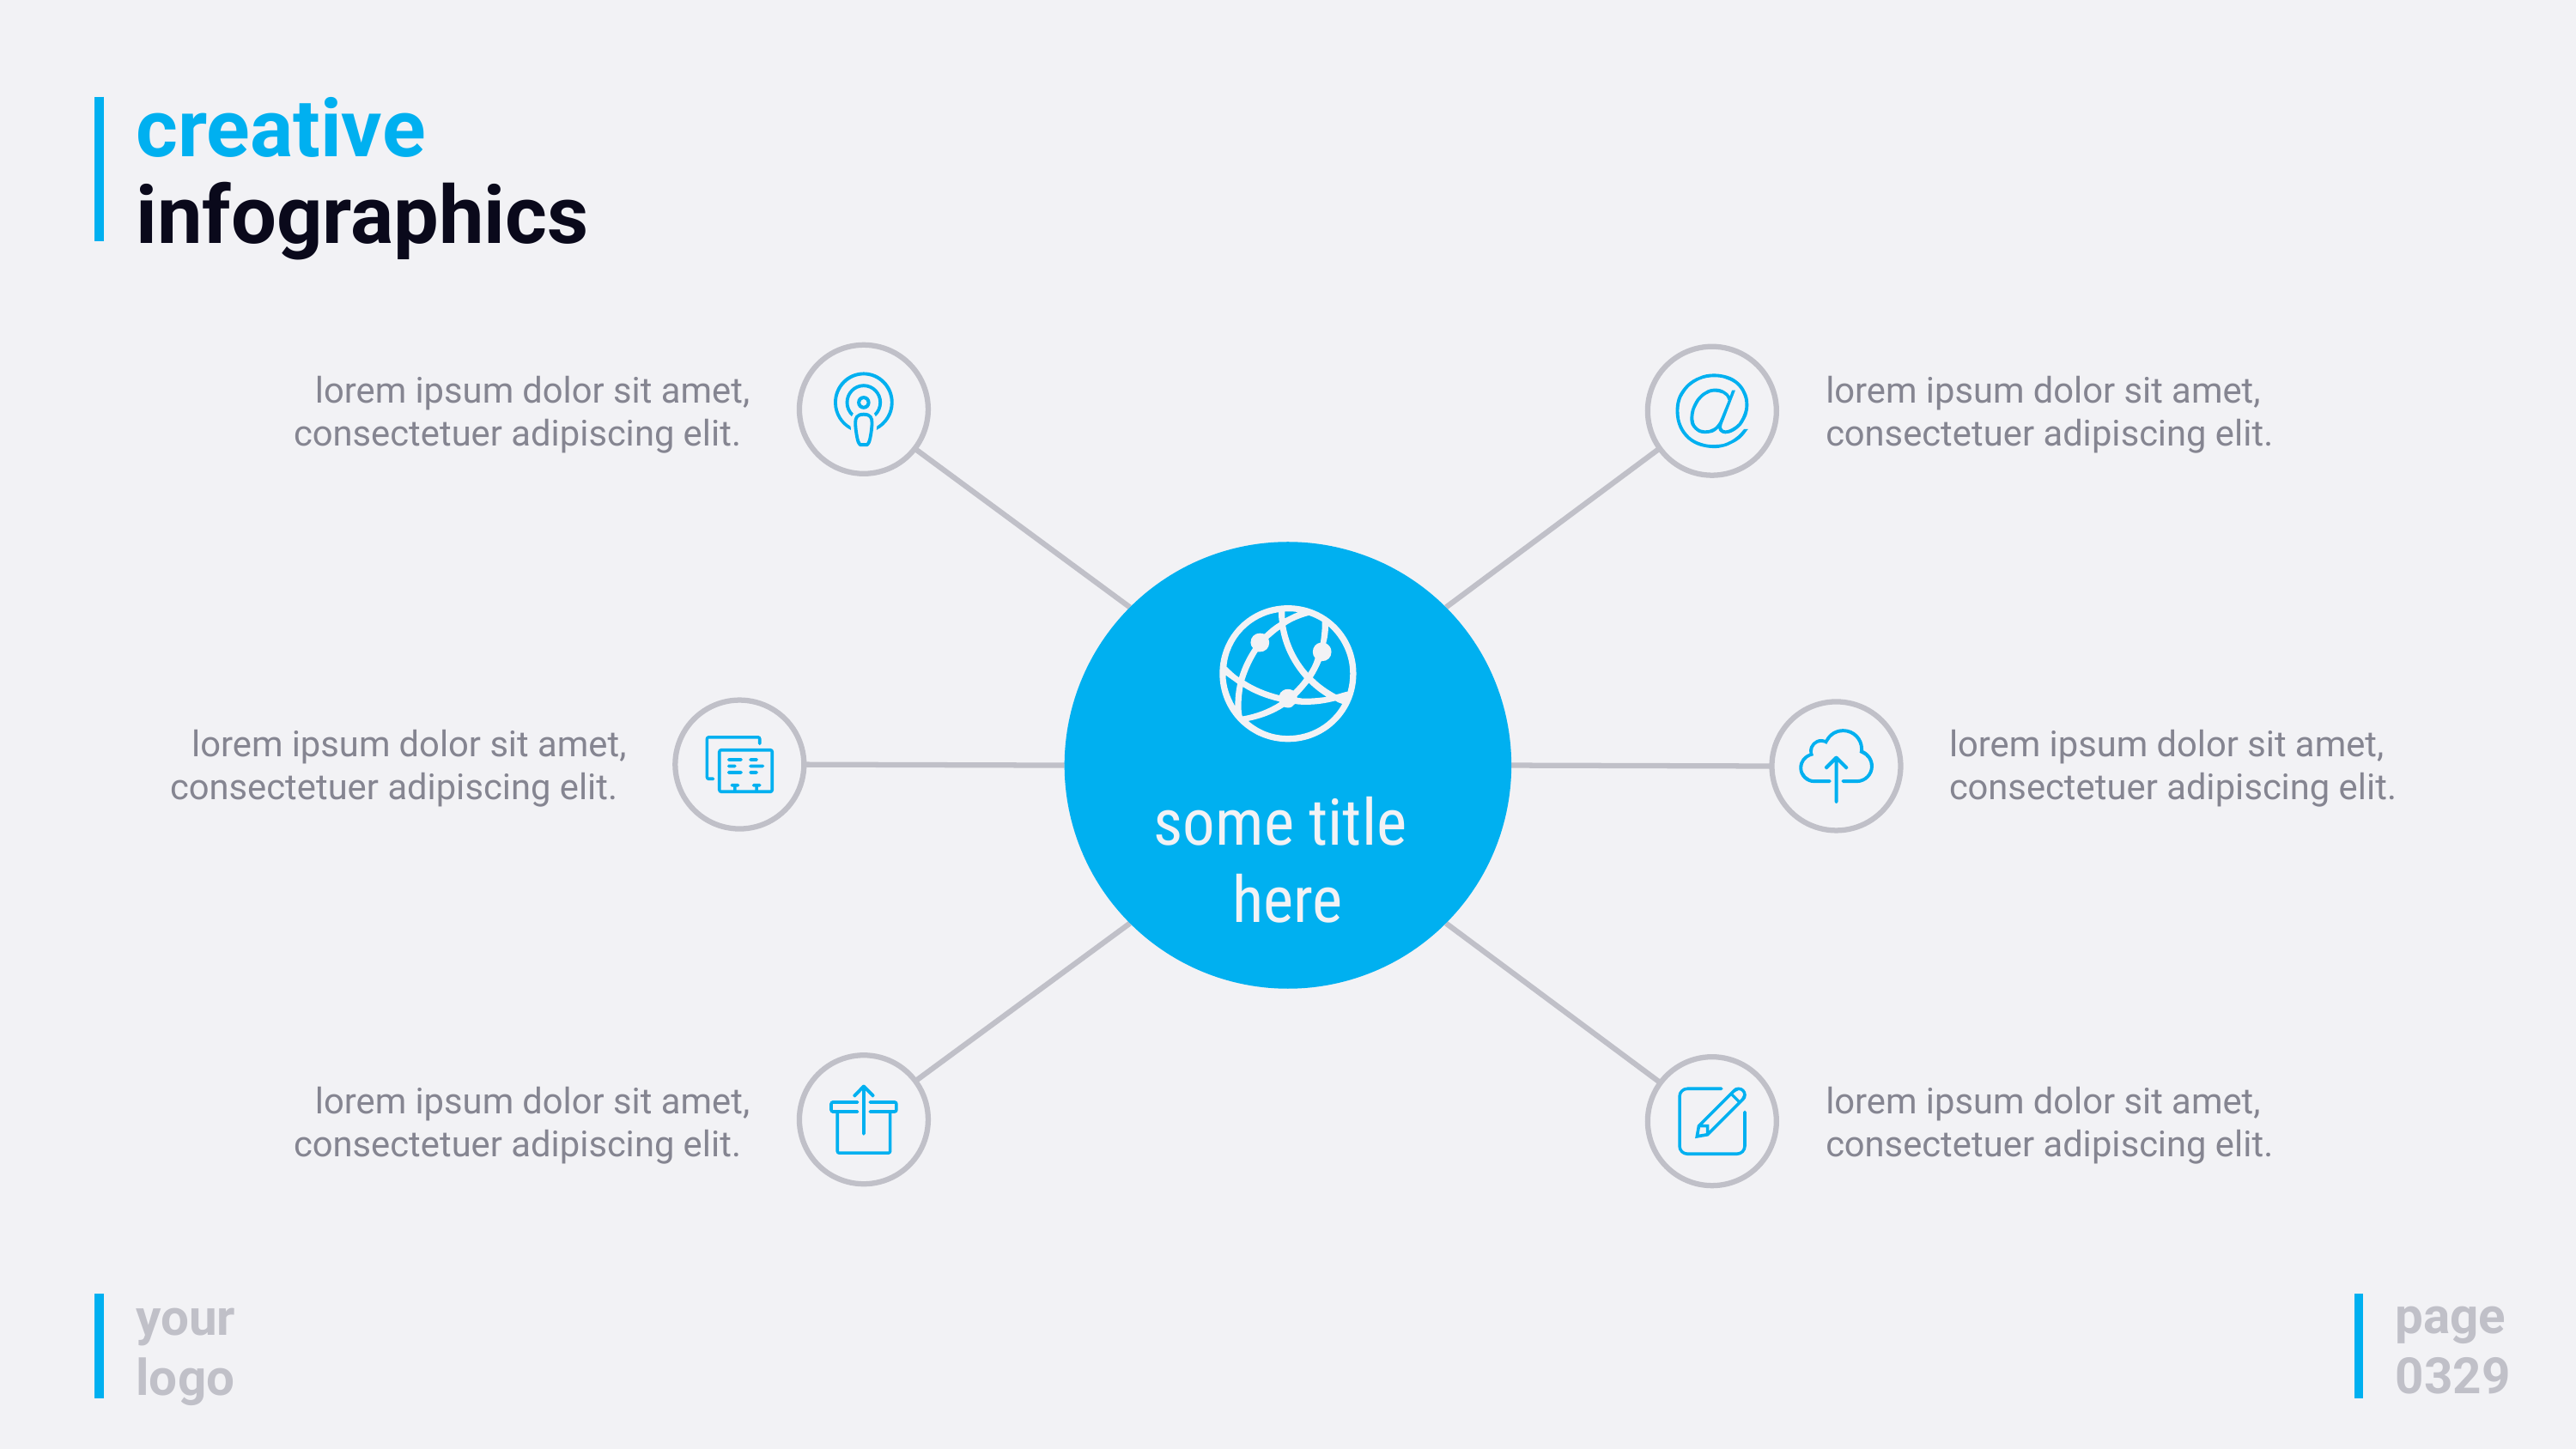

# creative infographics

lorem ipsum dolor sit amet, consectetuer adipiscing elit.
lorem ipsum dolor sit amet, consectetuer adipiscing elit.

some title
here

lorem ipsum dolor sit amet, consectetuer adipiscing elit.
lorem ipsum dolor sit amet, consectetuer adipiscing elit.

lorem ipsum dolor sit amet, consectetuer adipiscing elit.
lorem ipsum dolor sit amet, consectetuer adipiscing elit.
page
0329